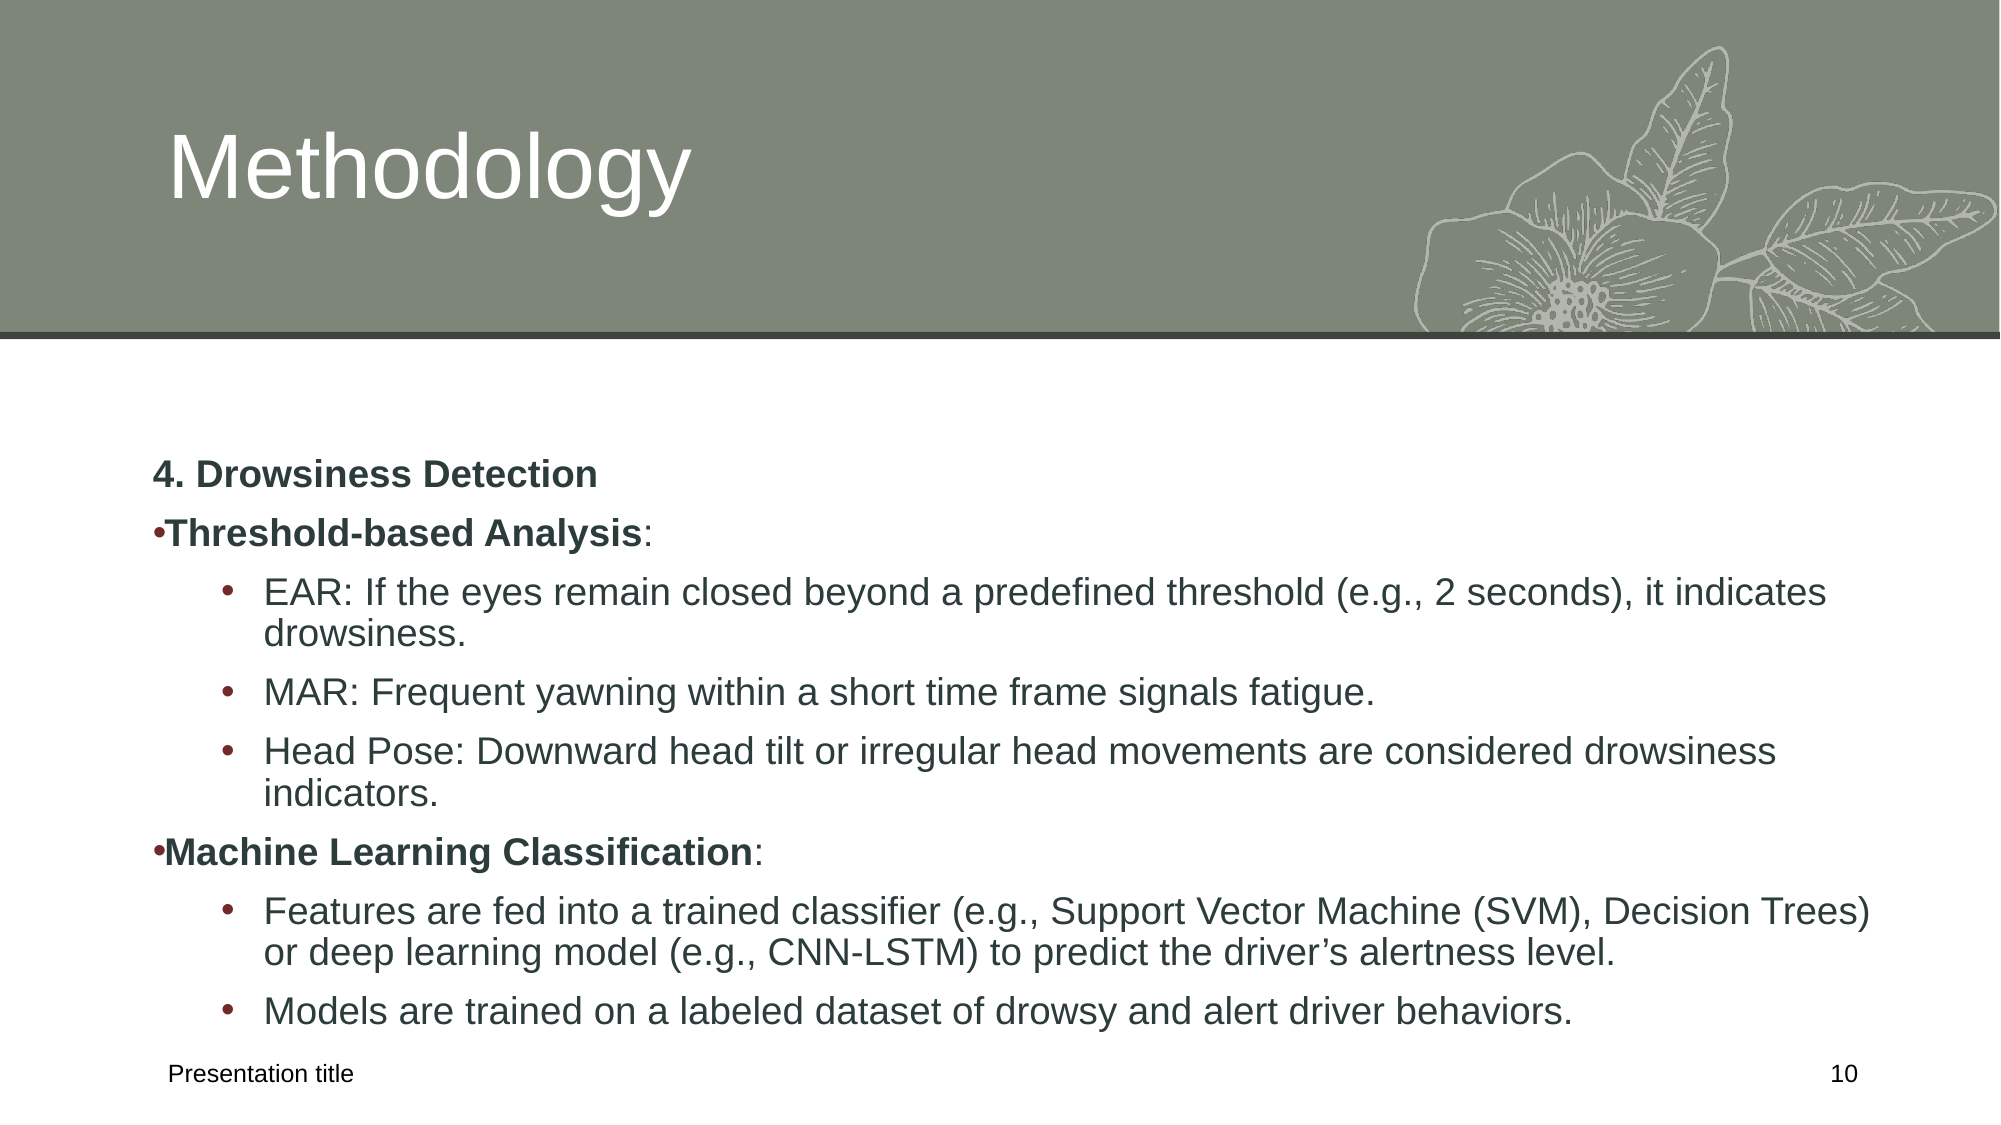

# Methodology
4. Drowsiness Detection
Threshold-based Analysis:
EAR: If the eyes remain closed beyond a predefined threshold (e.g., 2 seconds), it indicates drowsiness.
MAR: Frequent yawning within a short time frame signals fatigue.
Head Pose: Downward head tilt or irregular head movements are considered drowsiness indicators.
Machine Learning Classification:
Features are fed into a trained classifier (e.g., Support Vector Machine (SVM), Decision Trees) or deep learning model (e.g., CNN-LSTM) to predict the driver’s alertness level.
Models are trained on a labeled dataset of drowsy and alert driver behaviors.

Presentation title
10